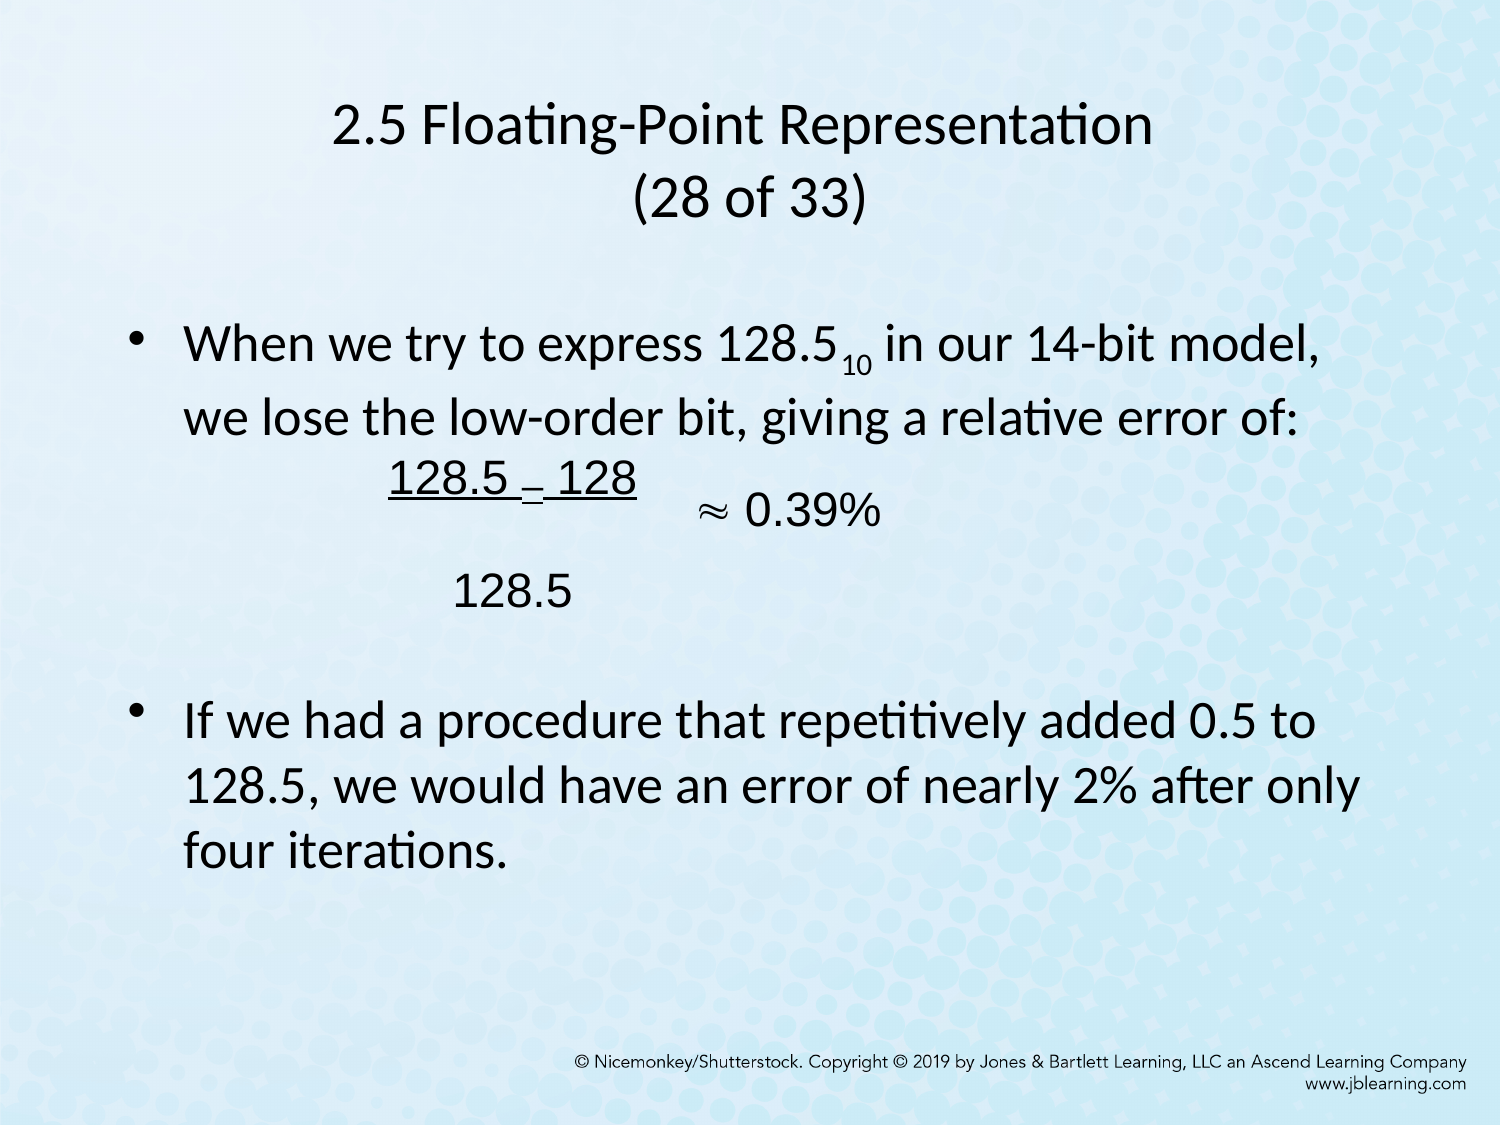

# 2.5 Floating-Point Representation (28 of 33)
When we try to express 128.510 in our 14-bit model, we lose the low-order bit, giving a relative error of:

If we had a procedure that repetitively added 0.5 to 128.5, we would have an error of nearly 2% after only four iterations.
128.5 – 128
128.5
≈ 0.39%